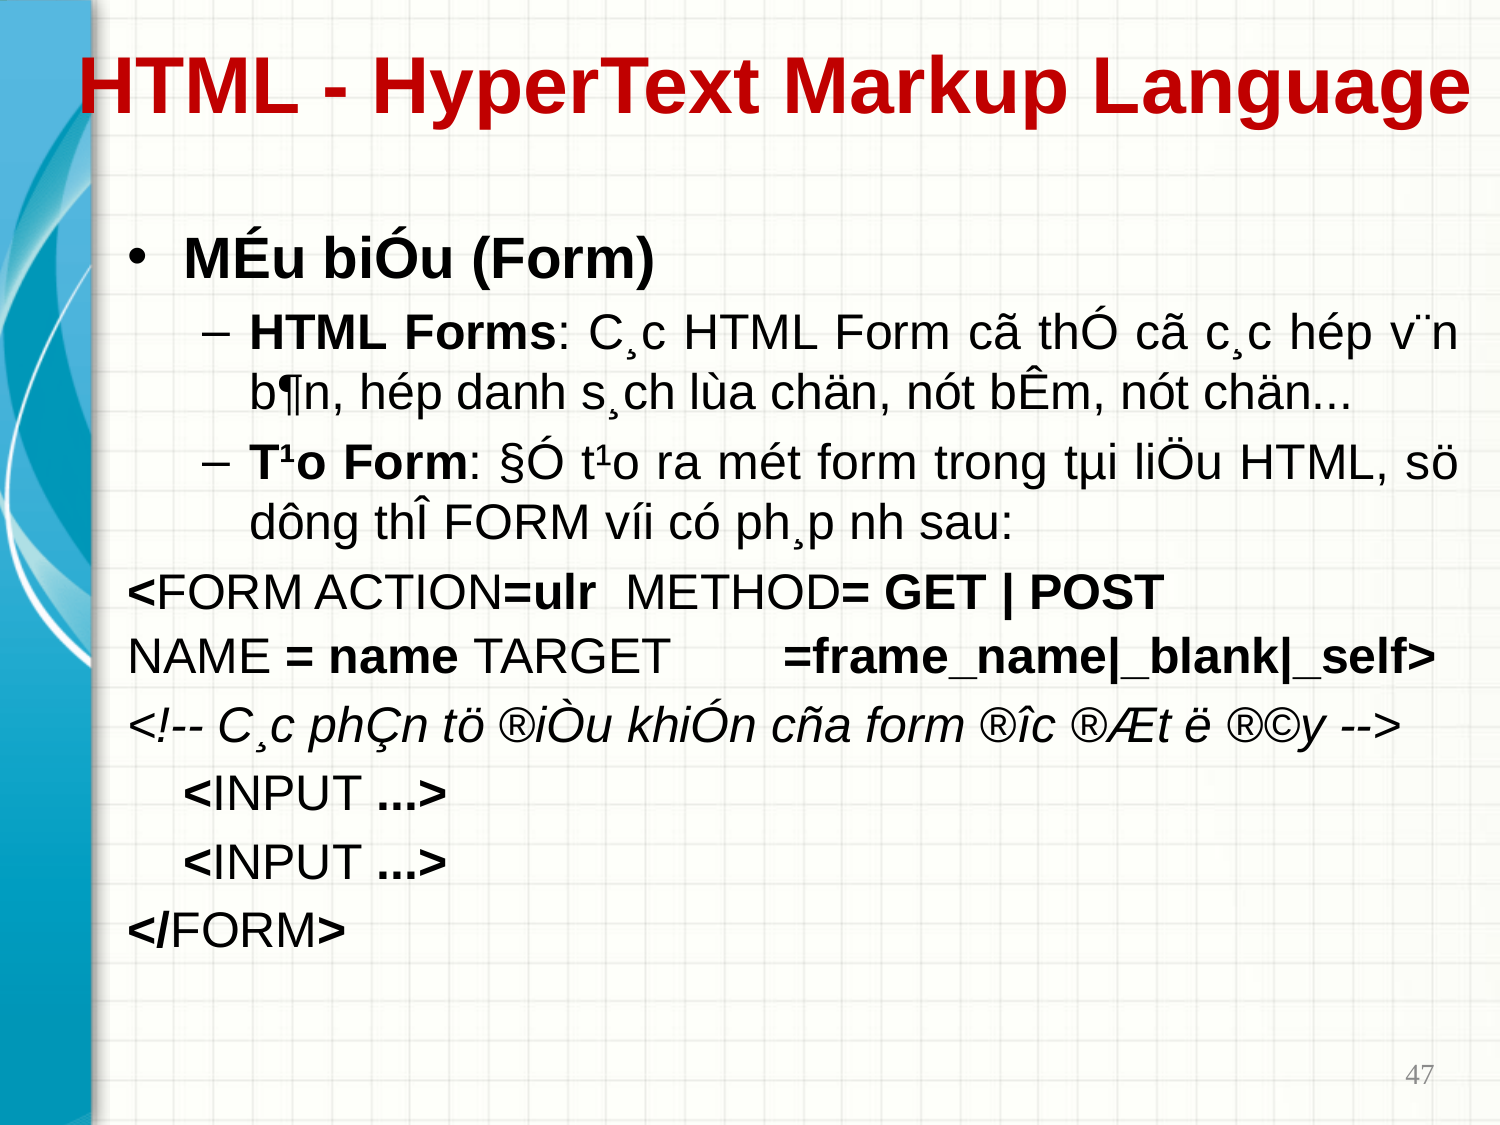

# HTML - HyperText Markup Language
MÉu biÓu (Form)
HTML Forms: C¸c HTML Form cã thÓ cã c¸c hép v¨n b¶n, hép danh s¸ch lùa chän, nót bÊm, nót chän...
T¹o Form: §Ó t¹o ra mét form trong tµi liÖu HTML, sö dông thÎ FORM víi có ph¸p nh­ sau:
<FORM ACTION=ulr  METHOD= GET | POST
NAME = name TARGET 	=frame_name|_blank|_self>
<!-- C¸c phÇn tö ®iÒu khiÓn cña form ®­îc ®Æt ë ®©y -->
	<INPUT ...>
	<INPUT ...>
</FORM>

47